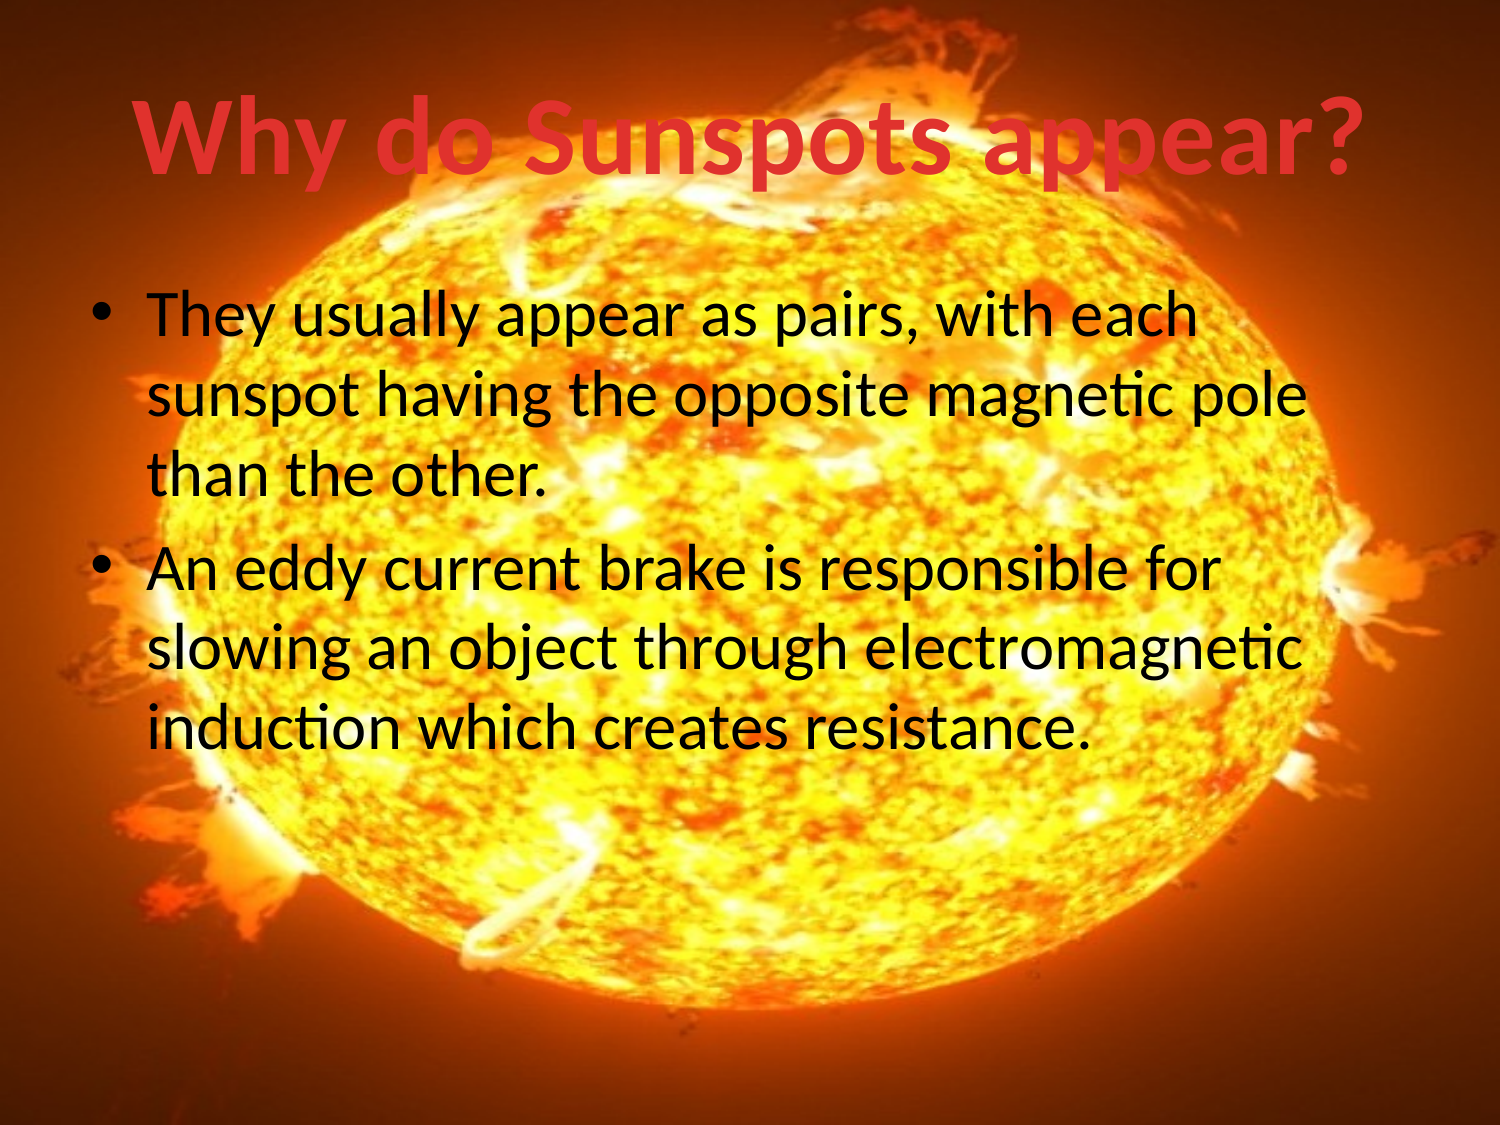

Why do Sunspots appear?
They usually appear as pairs, with each sunspot having the opposite magnetic pole than the other.
An eddy current brake is responsible for slowing an object through electromagnetic induction which creates resistance.